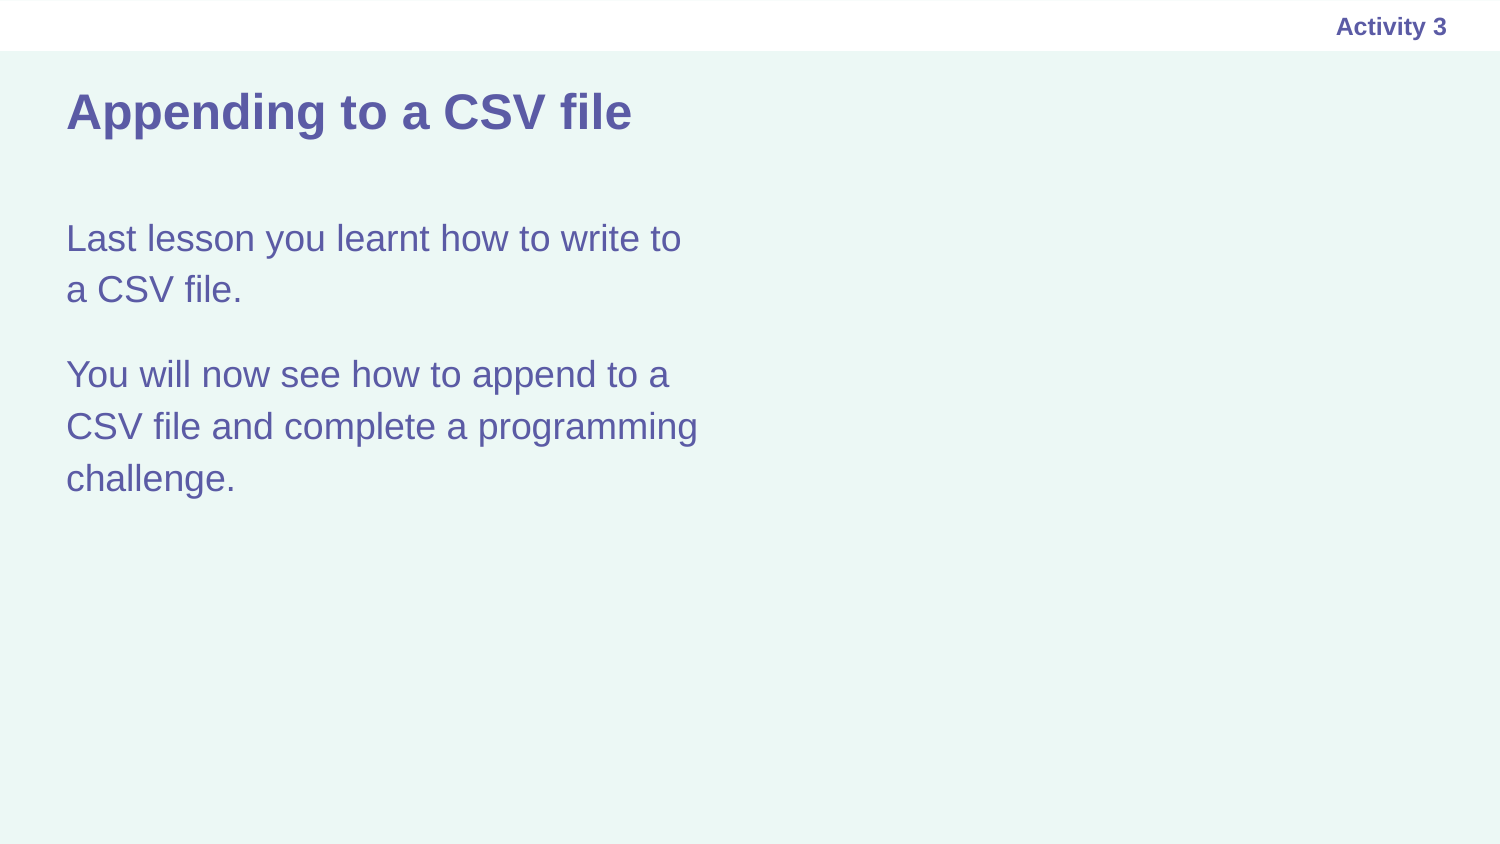

Activity 3
# Appending to a CSV file
Last lesson you learnt how to write to a CSV file.
You will now see how to append to a CSV file and complete a programming challenge.